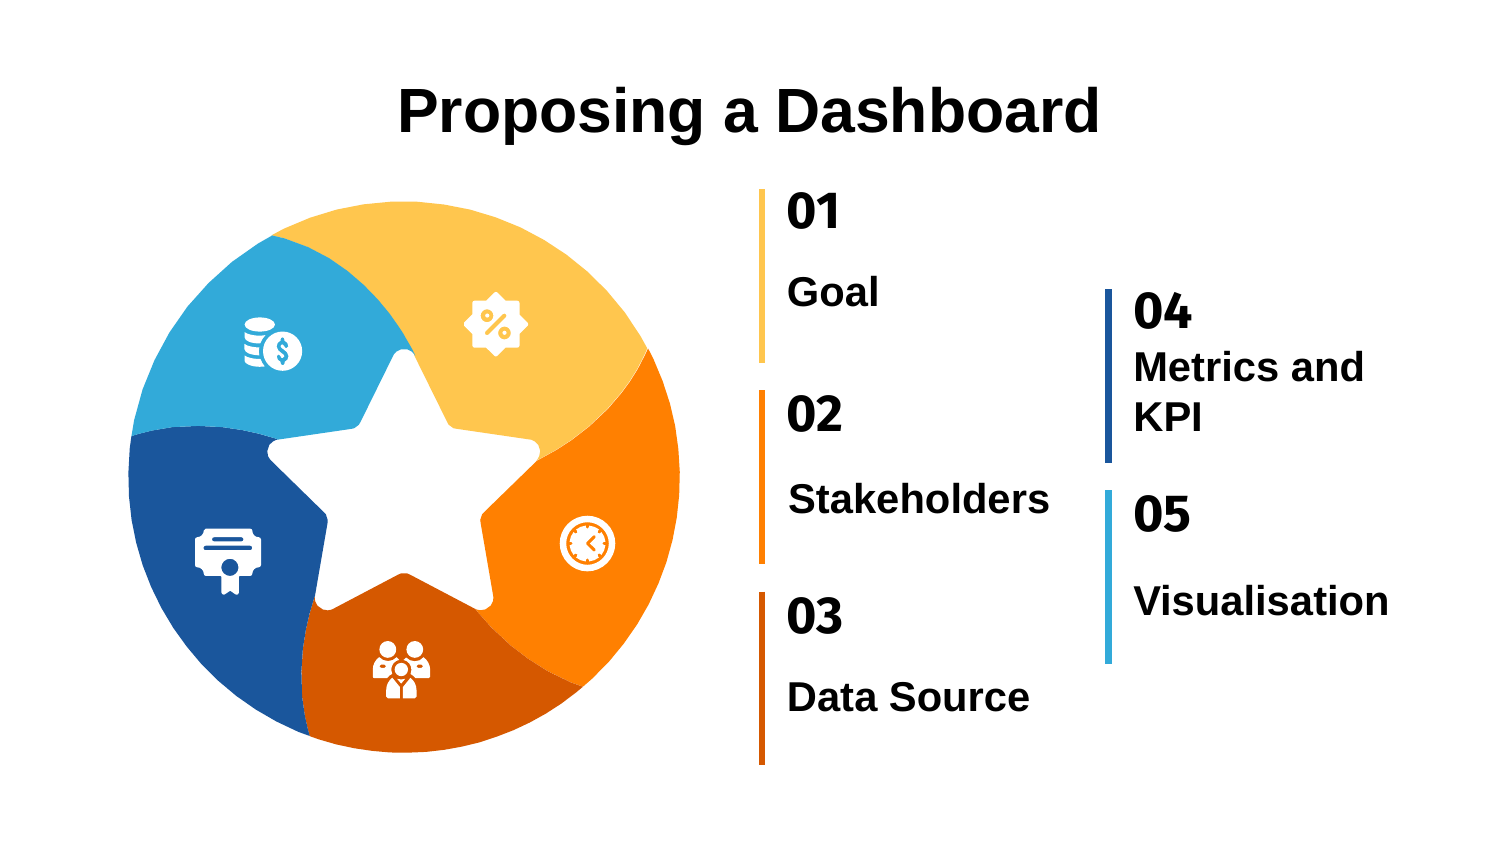

# Proposing a Dashboard
01

Goal

04

Metrics and KPI

02

Stakeholders
05

Visualisation

03
Data Source